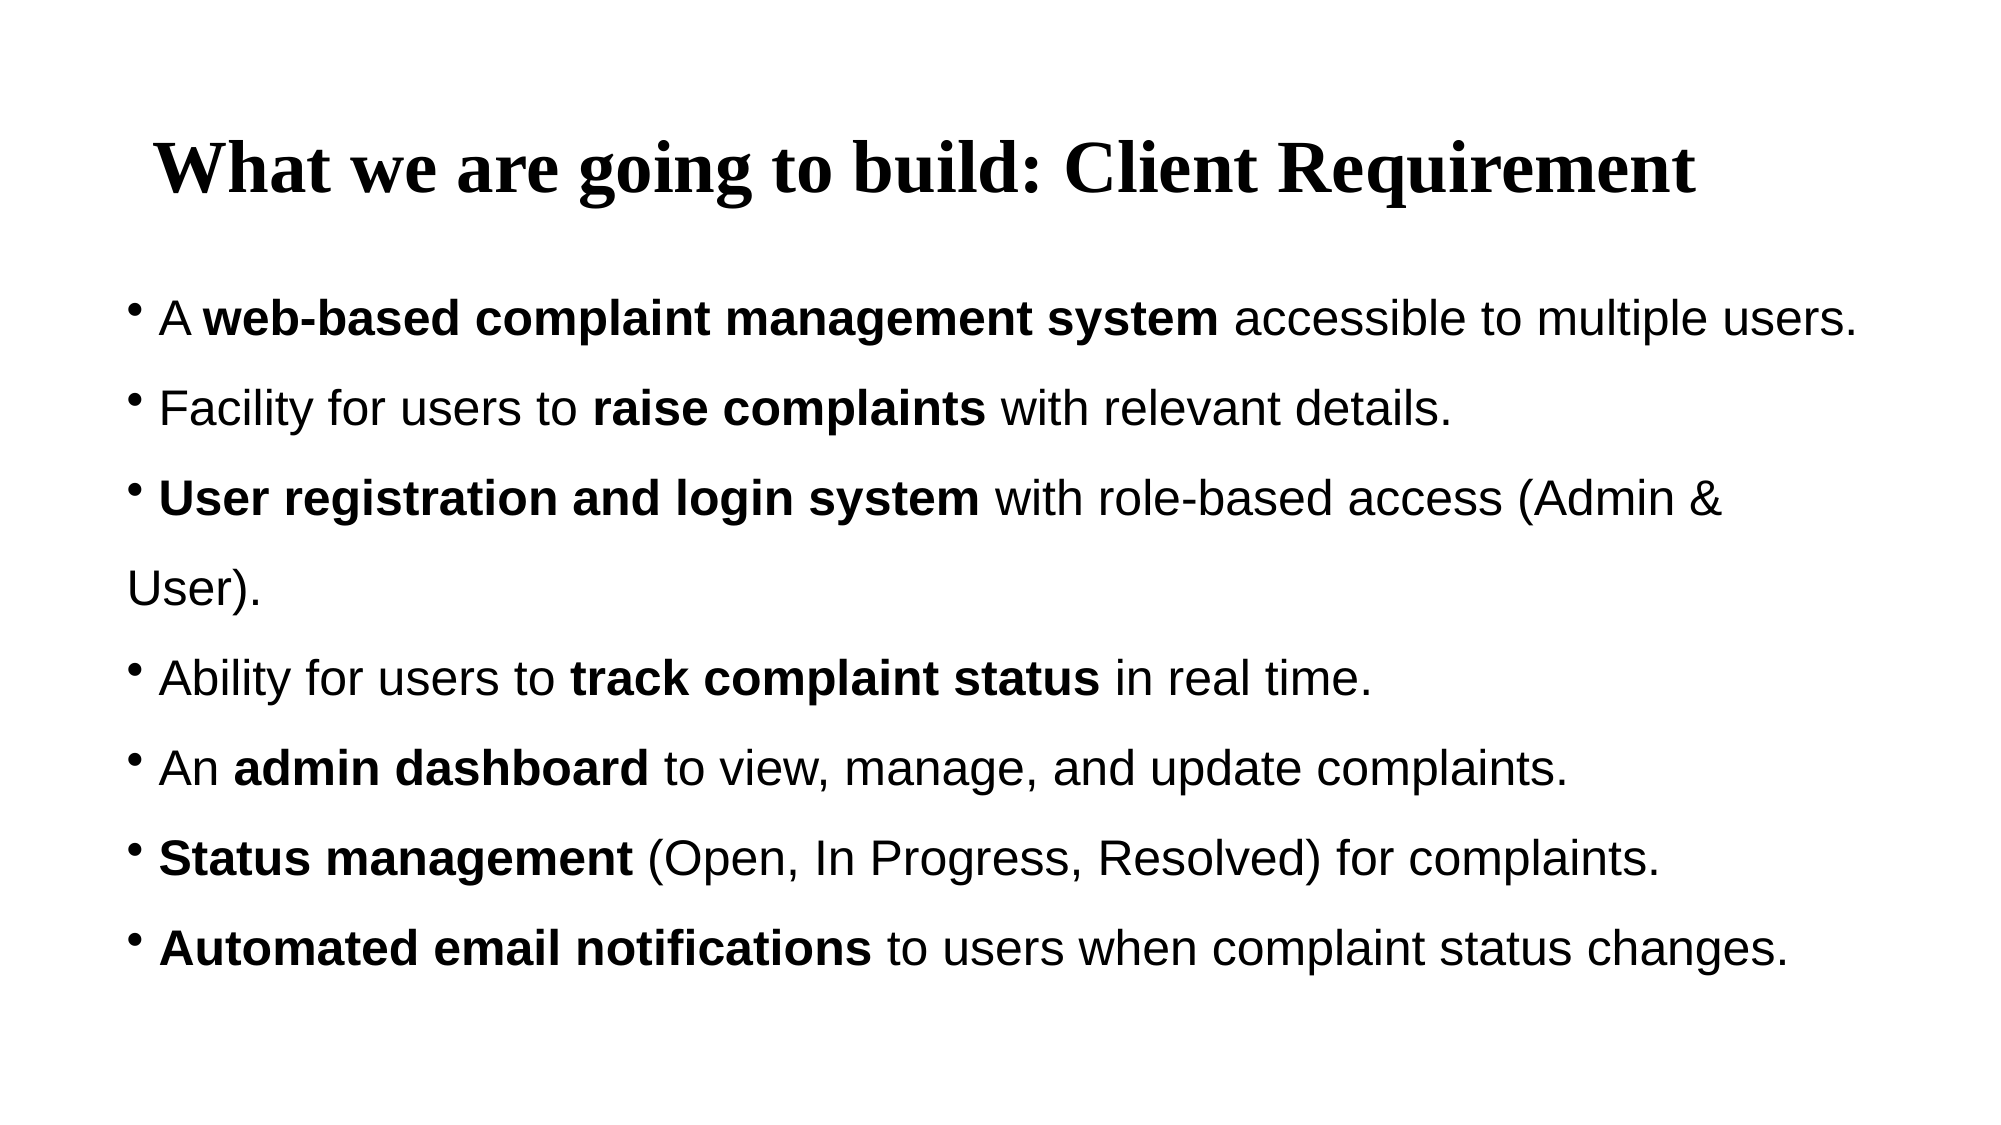

# What we are going to build: Client Requirement
 A web-based complaint management system accessible to multiple users.
 Facility for users to raise complaints with relevant details.
 User registration and login system with role-based access (Admin & User).
 Ability for users to track complaint status in real time.
 An admin dashboard to view, manage, and update complaints.
 Status management (Open, In Progress, Resolved) for complaints.
 Automated email notifications to users when complaint status changes.